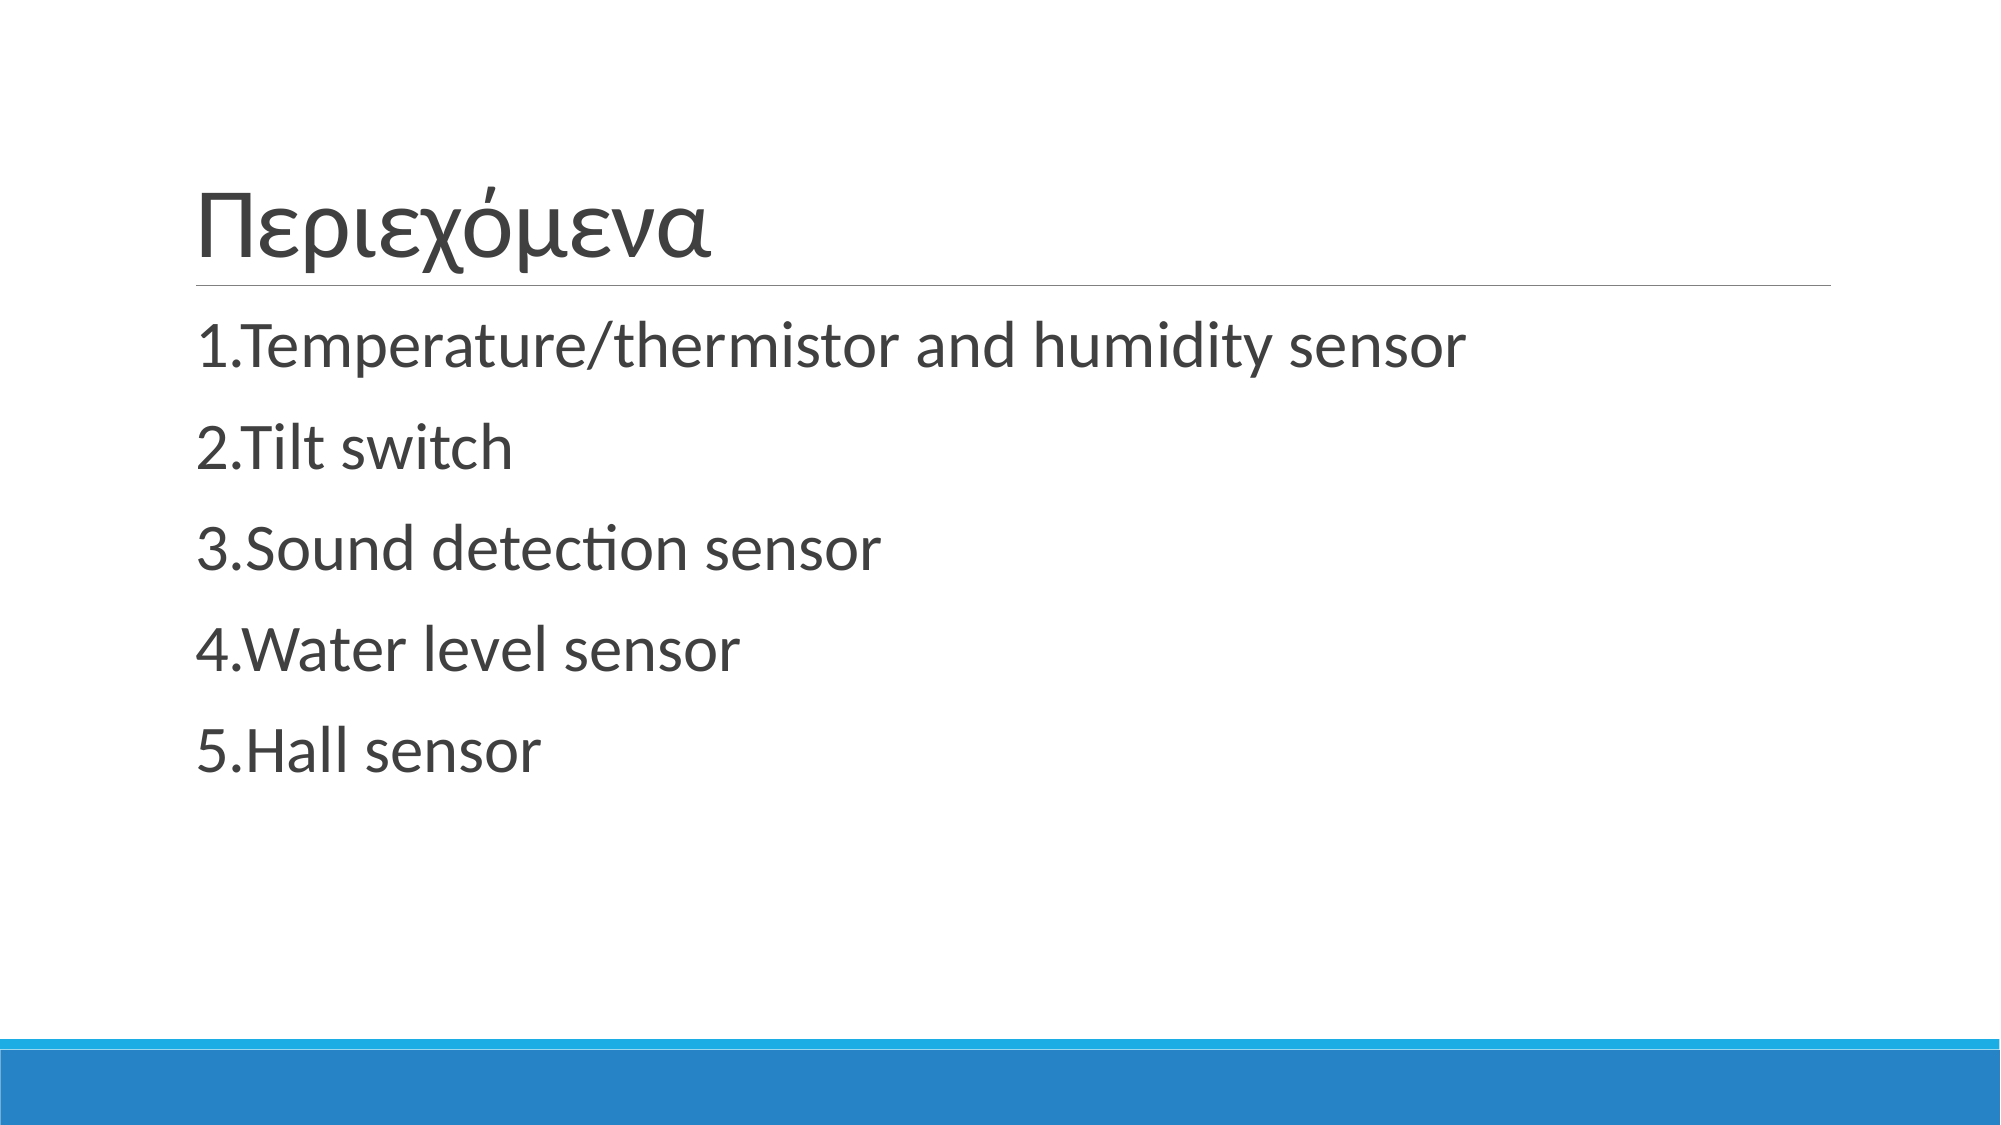

# Περιεχόμενα
1.Temperature/thermistor and humidity sensor
2.Tilt switch
3.Sound detection sensor
4.Water level sensor
5.Hall sensor